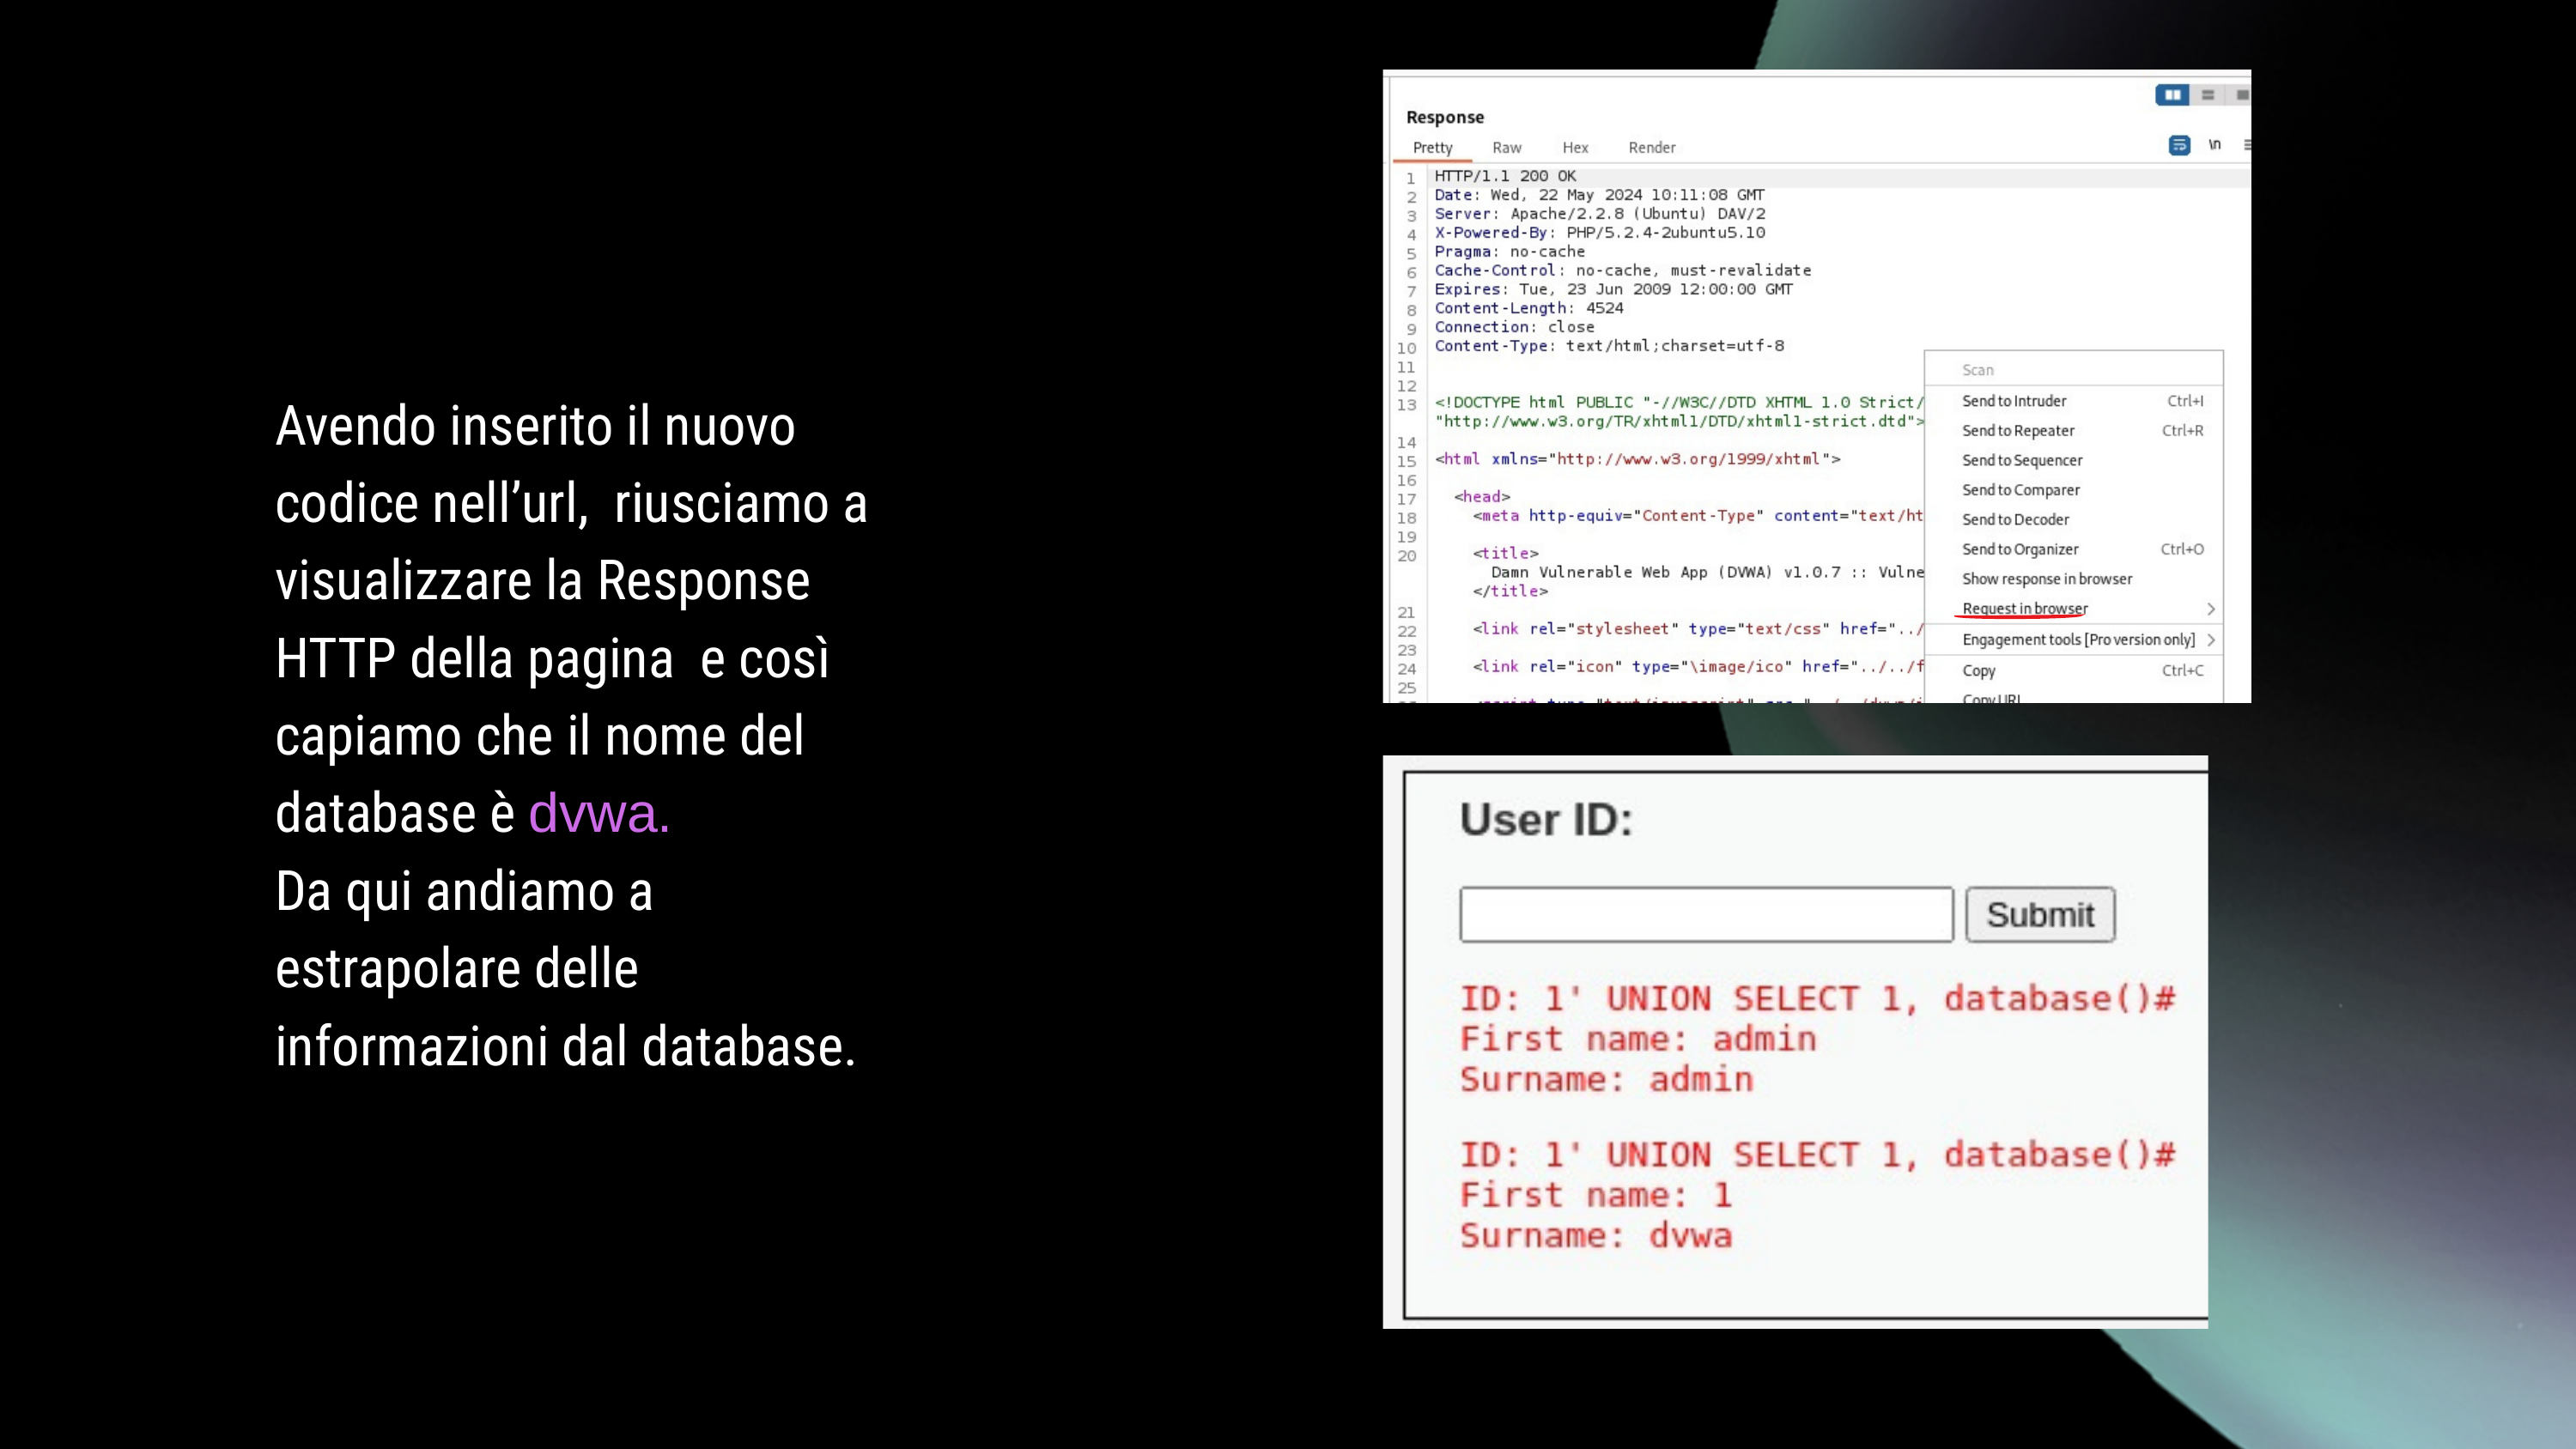

Avendo inserito il nuovo codice nell’url,  riusciamo a visualizzare la Response  HTTP della pagina  e così capiamo che il nome del database è dvwa.
Da qui andiamo a  estrapolare delle informazioni dal database.